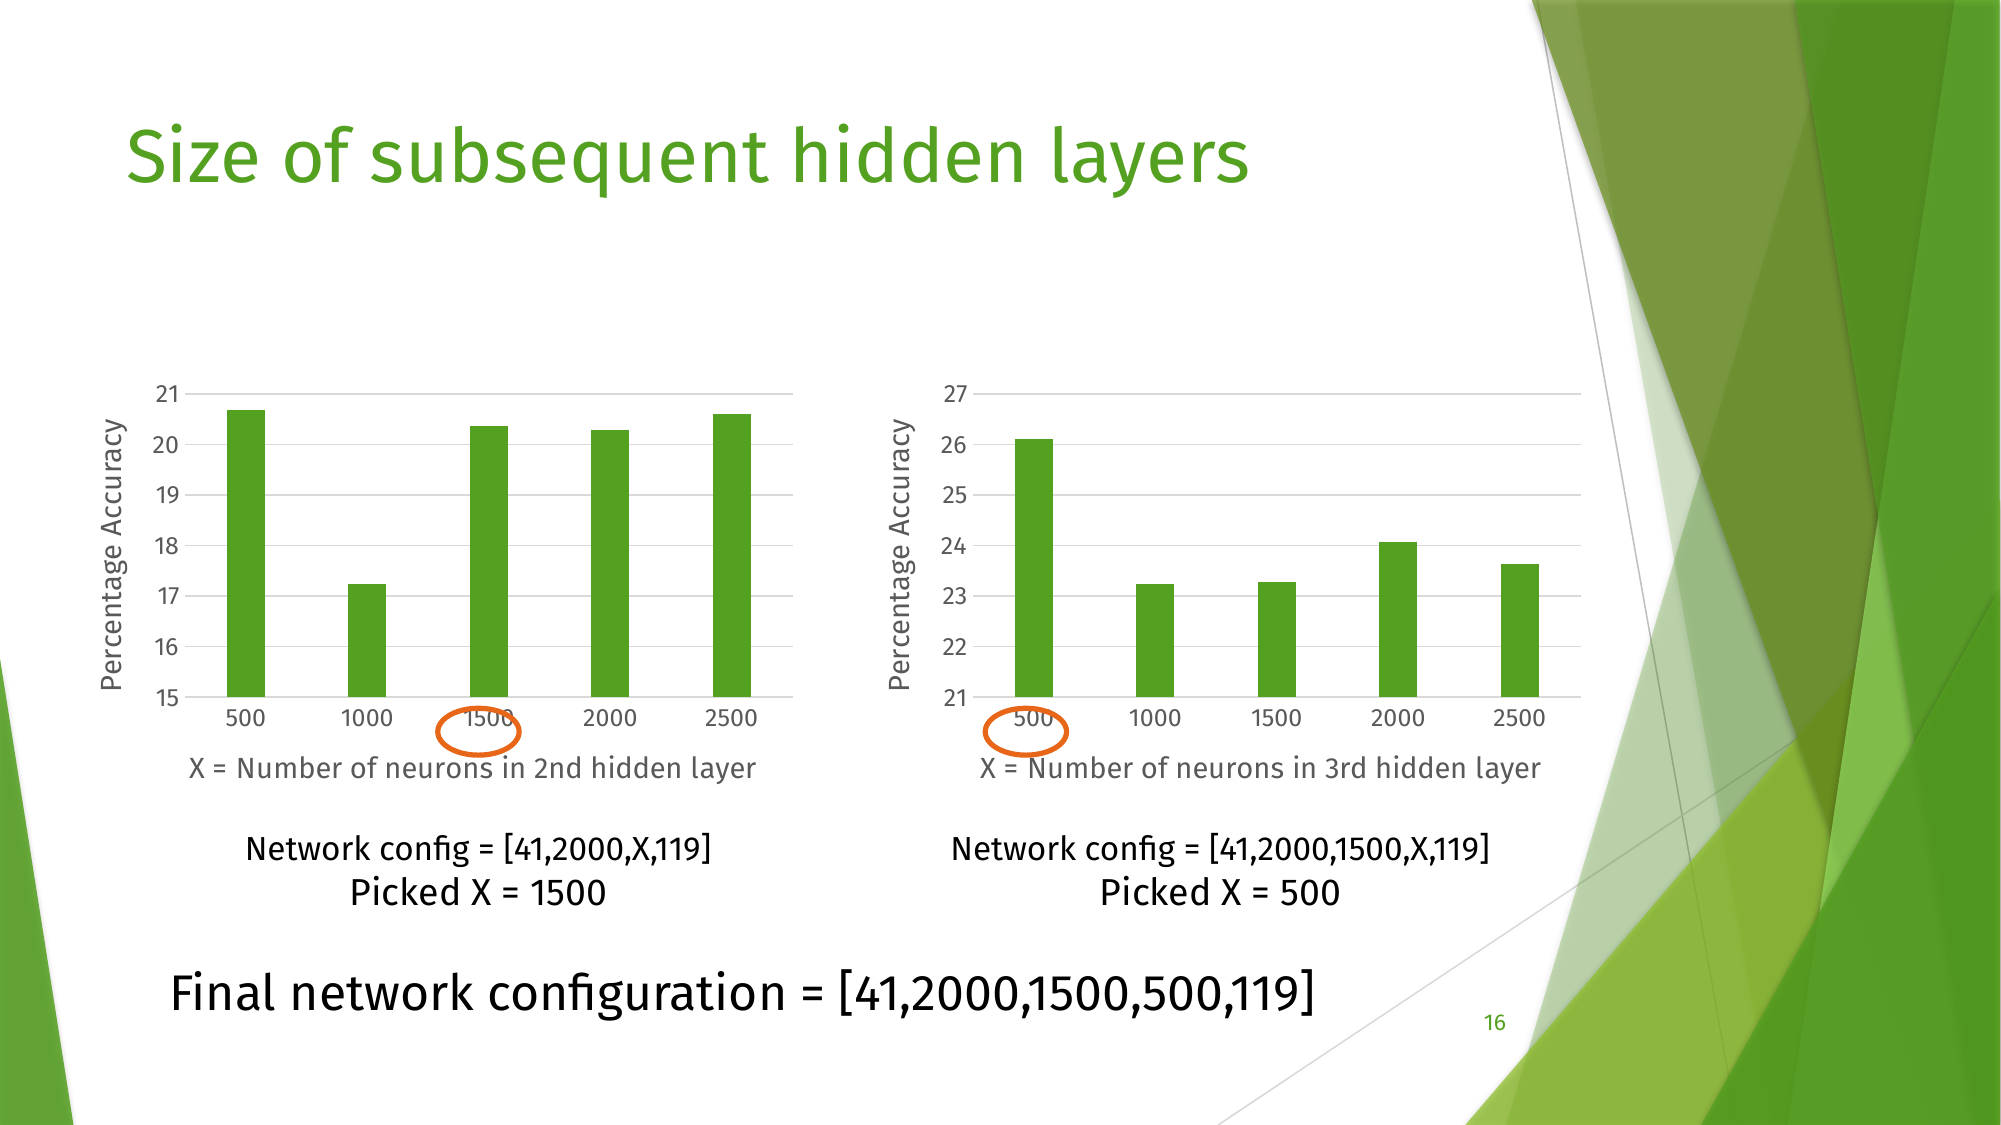

# Size of subsequent hidden layers

### Chart

| Category |  |
|---|---|
| 500.0 | 20.68 |
| 1000.0 | 17.24 |
| 1500.0 | 20.36 |
| 2000.0 | 20.28 |
| 2500.0 | 20.6 |

### Chart

| Category |  |
|---|---|
| 500.0 | 26.12 |
| 1000.0 | 23.24 |
| 1500.0 | 23.28 |
| 2000.0 | 24.08 |
| 2500.0 | 23.64 |

Network config = [41,2000,1500,X,119]
Picked X = 500
Network config = [41,2000,X,119]
Picked X = 1500
Final network configuration = [41,2000,1500,500,119]
16